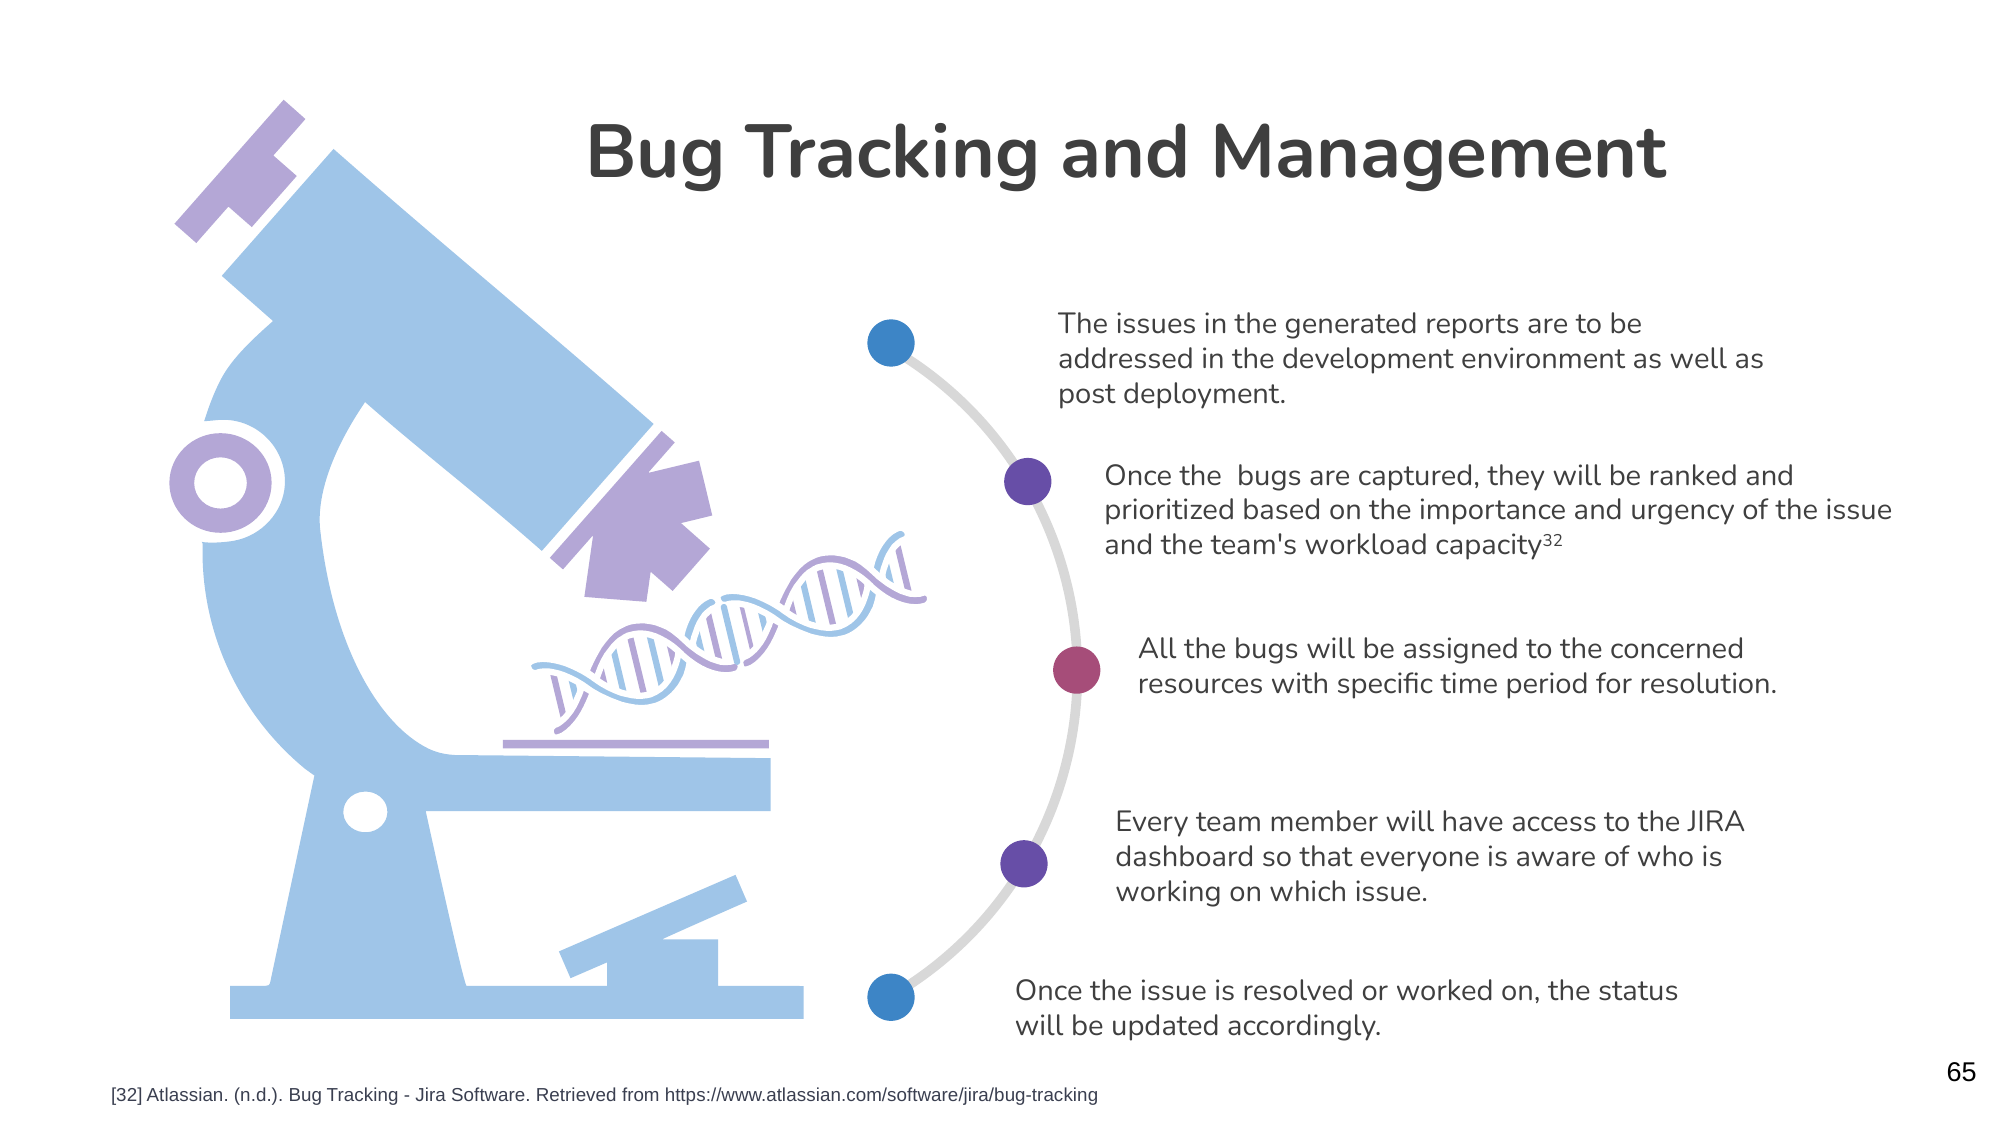

Bug Tracking and Management

The issues in the generated reports are to be addressed in the development environment as well as post deployment.

Once the  bugs are captured, they will be ranked and prioritized based on the importance and urgency of the issue and the team's workload capacity32
All the bugs will be assigned to the concerned resources with specific time period for resolution.

Every team member will have access to the JIRA dashboard so that everyone is aware of who is working on which issue.
Once the issue is resolved or worked on, the status will be updated accordingly.
65
[32] Atlassian. (n.d.). Bug Tracking - Jira Software. Retrieved from https://www.atlassian.com/software/jira/bug-tracking